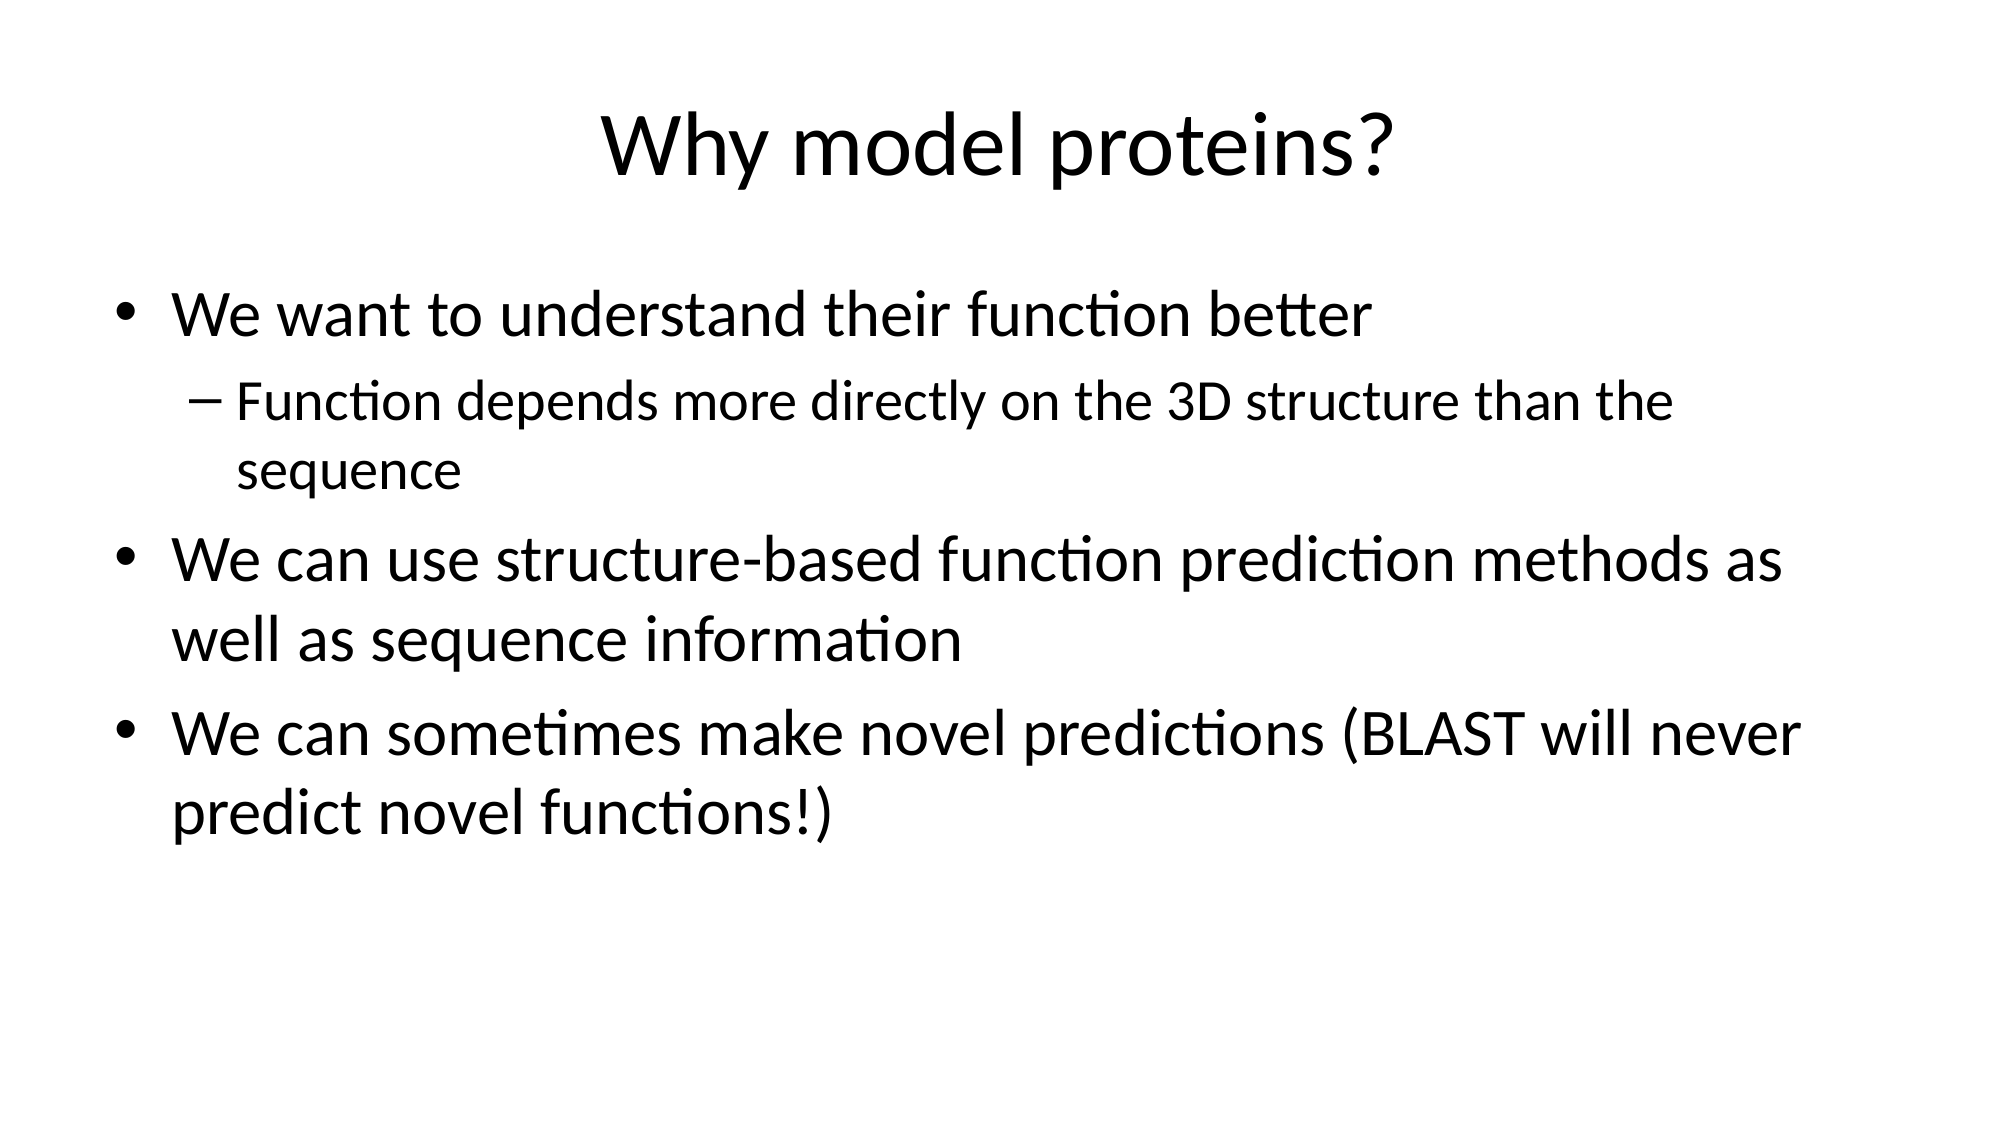

# Why model proteins?
We want to understand their function better
Function depends more directly on the 3D structure than the sequence
We can use structure-based function prediction methods as well as sequence information
We can sometimes make novel predictions (BLAST will never predict novel functions!)